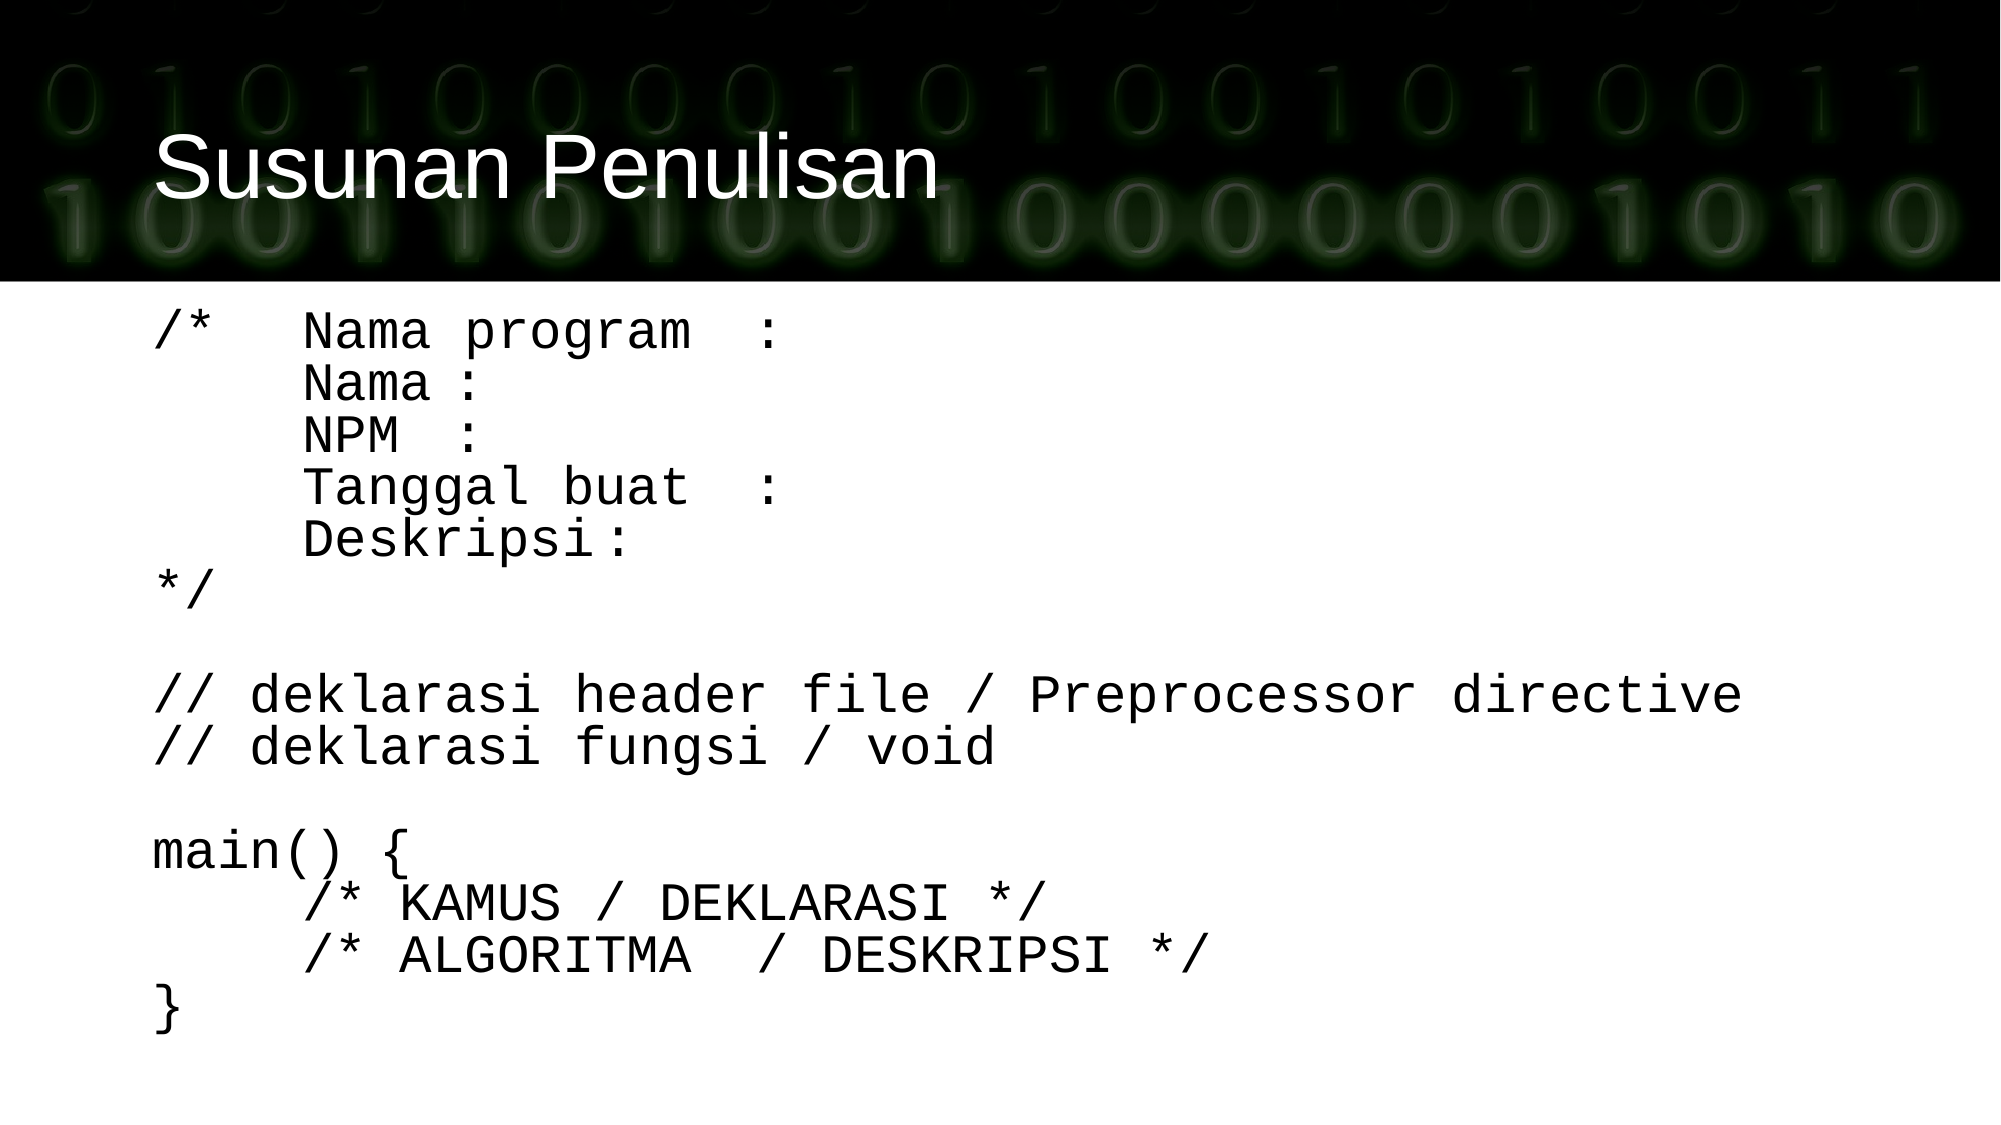

Susunan Penulisan
/*	Nama program	:
	Nama	:
	NPM	:
	Tanggal buat	:
	Deskripsi	:
*/

// deklarasi header file / Preprocessor directive
// deklarasi fungsi / void

main() {
	/* KAMUS / DEKLARASI */
	/* ALGORITMA  / DESKRIPSI */
}